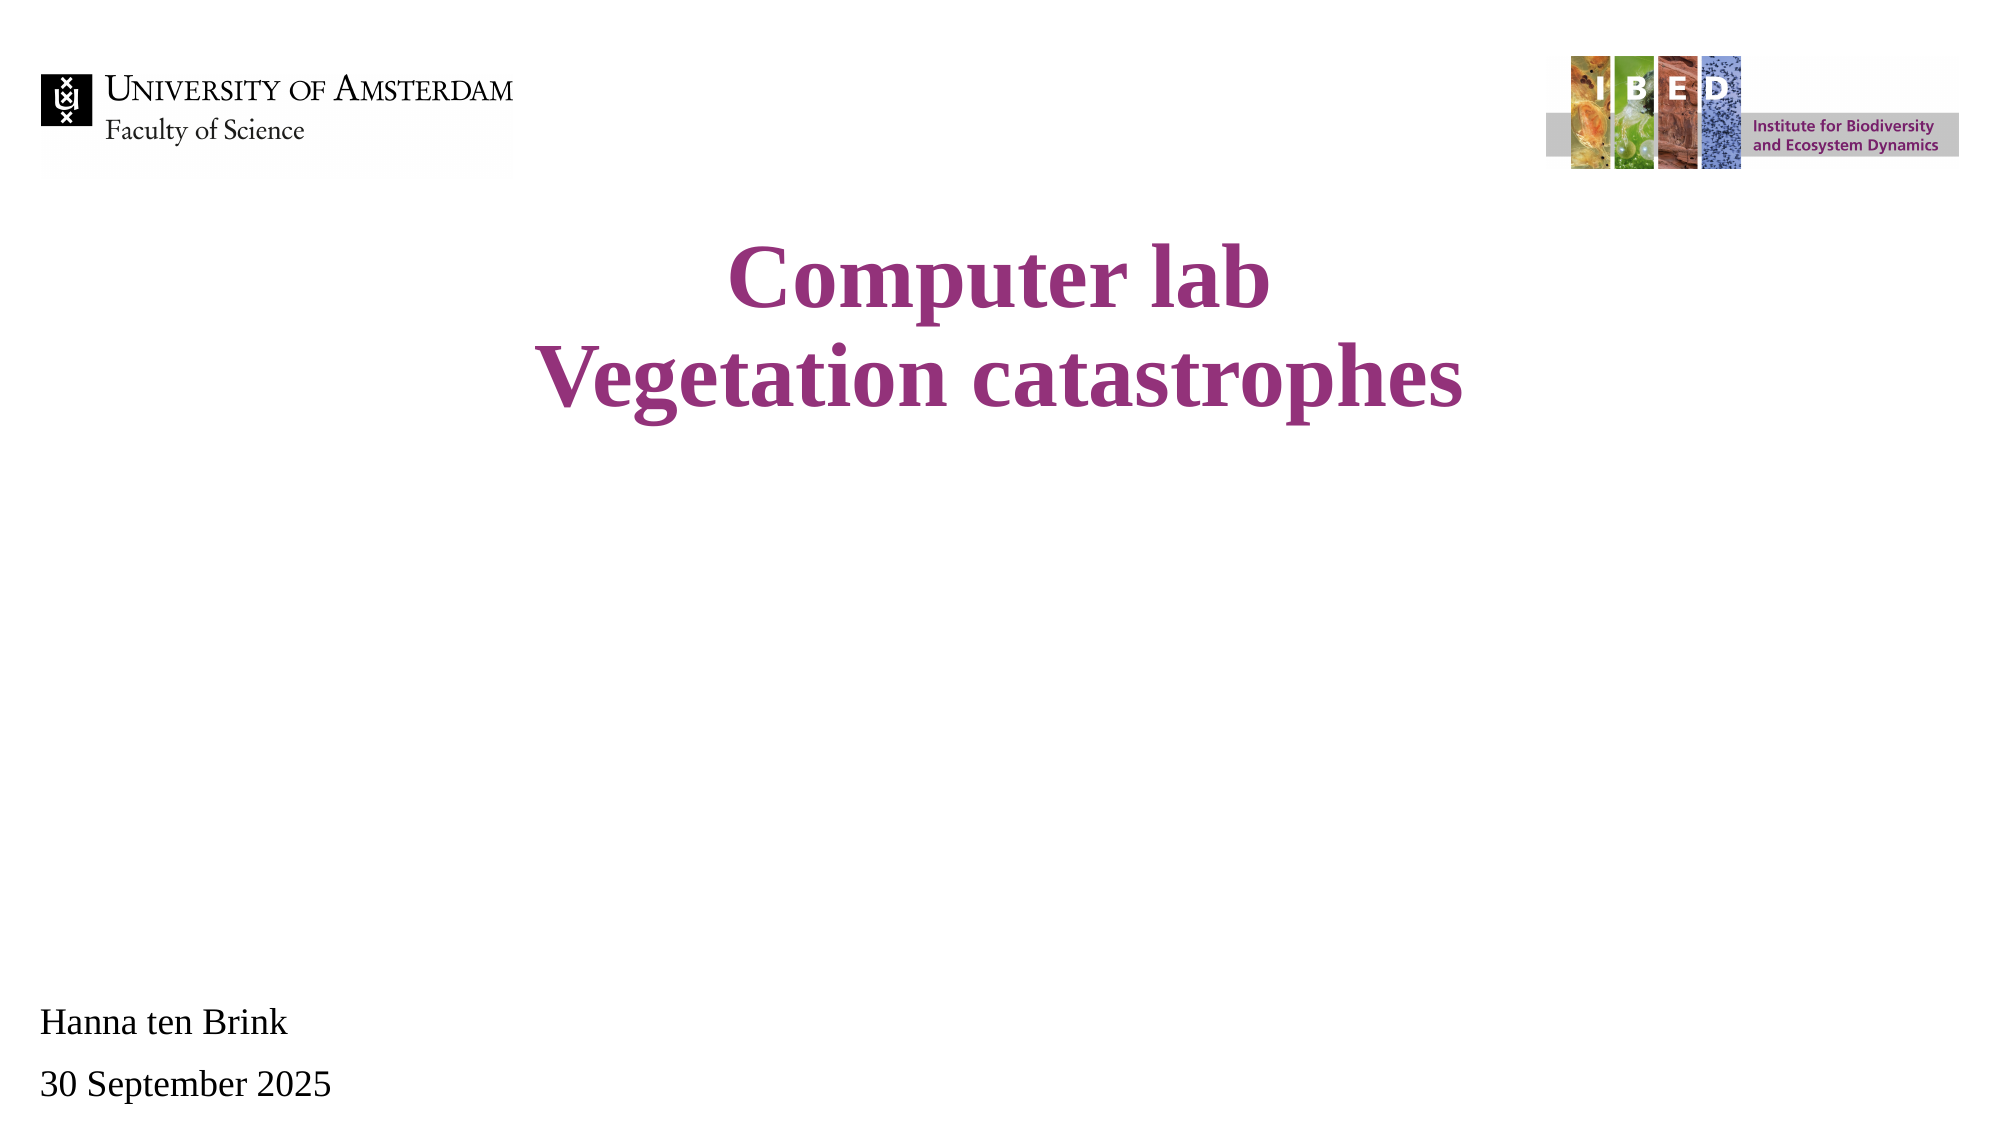

# Computer lab Vegetation catastrophes
Hanna ten Brink
30 September 2025